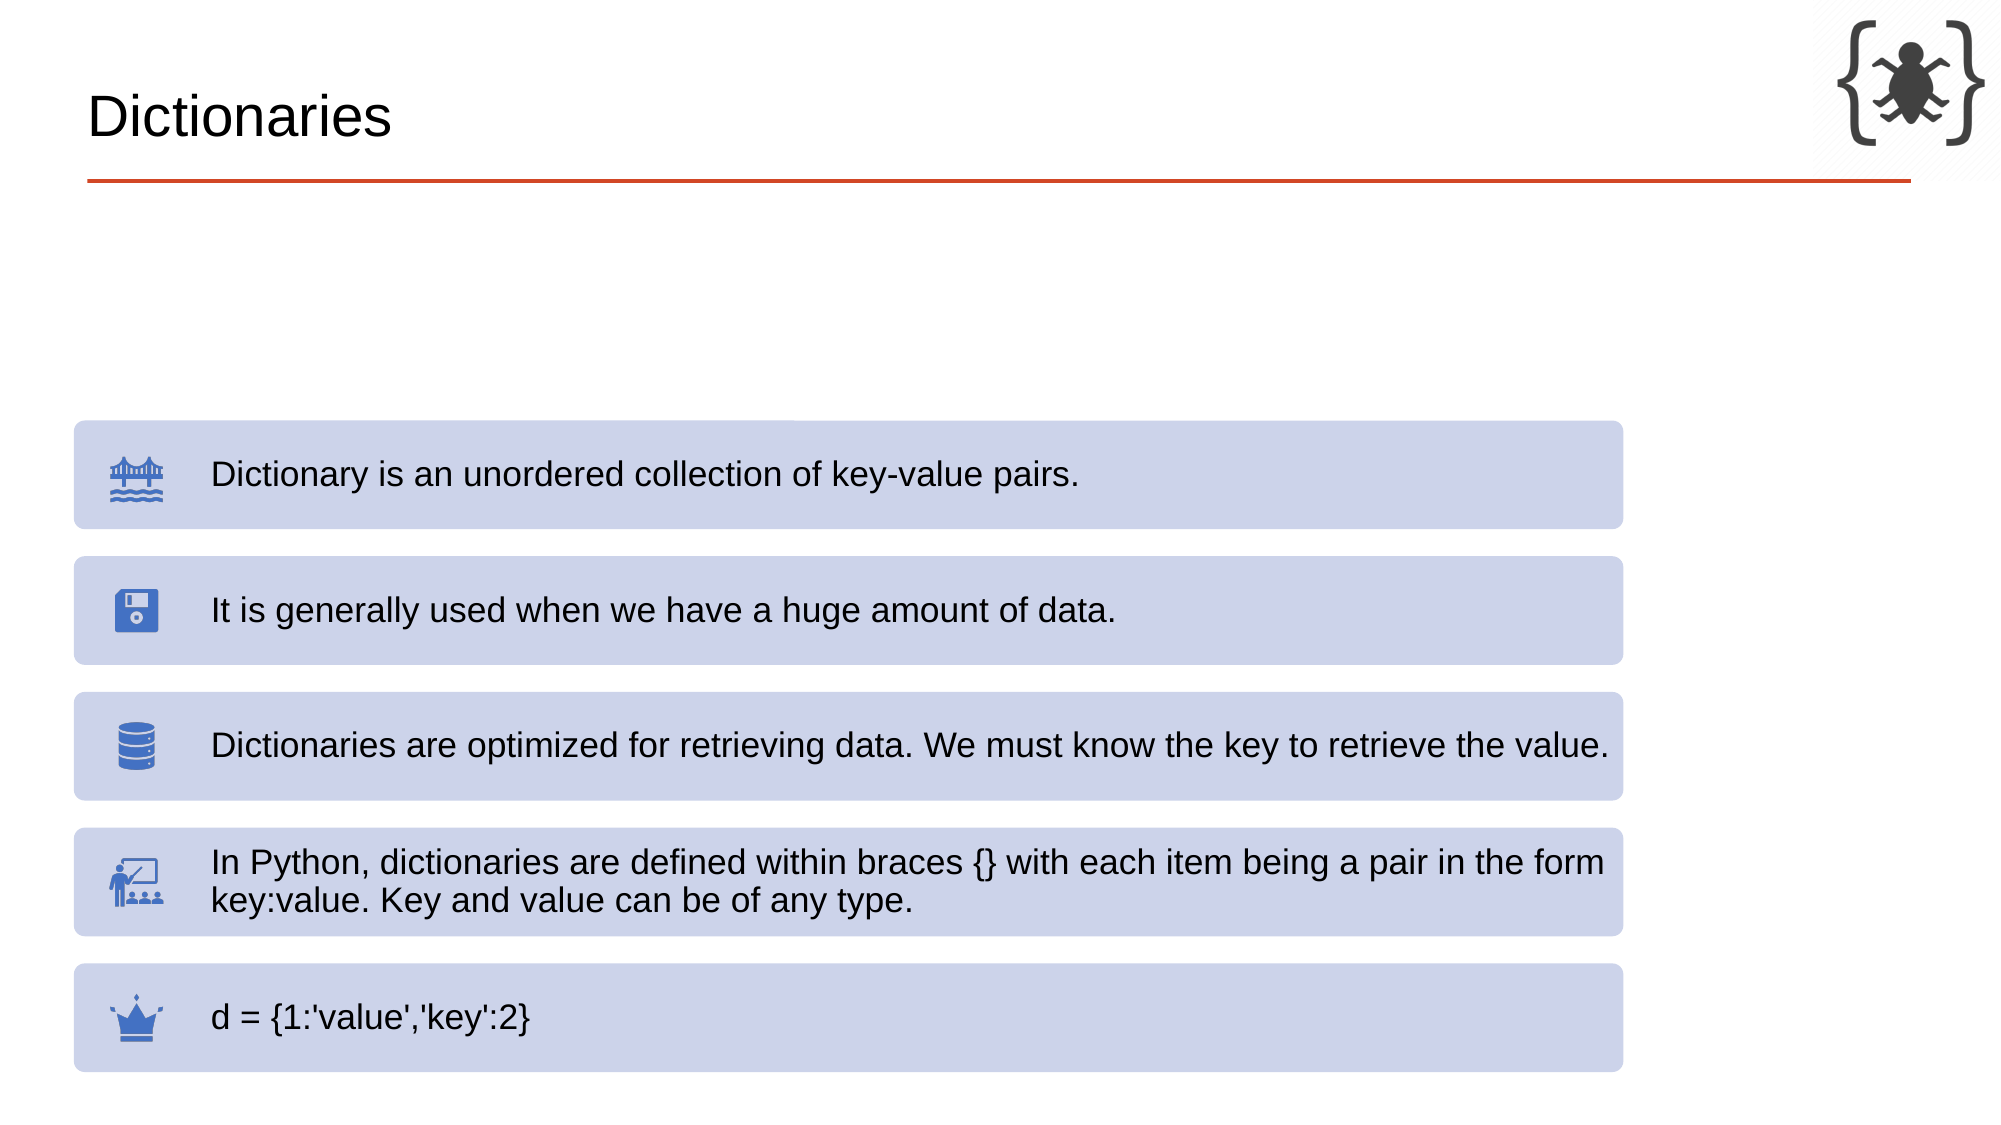

# Dictionaries

Dictionary is an unordered collection of key-value pairs.

It is generally used when we have a huge amount of data.

Dictionaries are optimized for retrieving data. We must know the key to retrieve the value.

In Python, dictionaries are defined within braces {} with each item being a pair in the form key:value. Key and value can be of any type.

d = {1:'value','key':2}